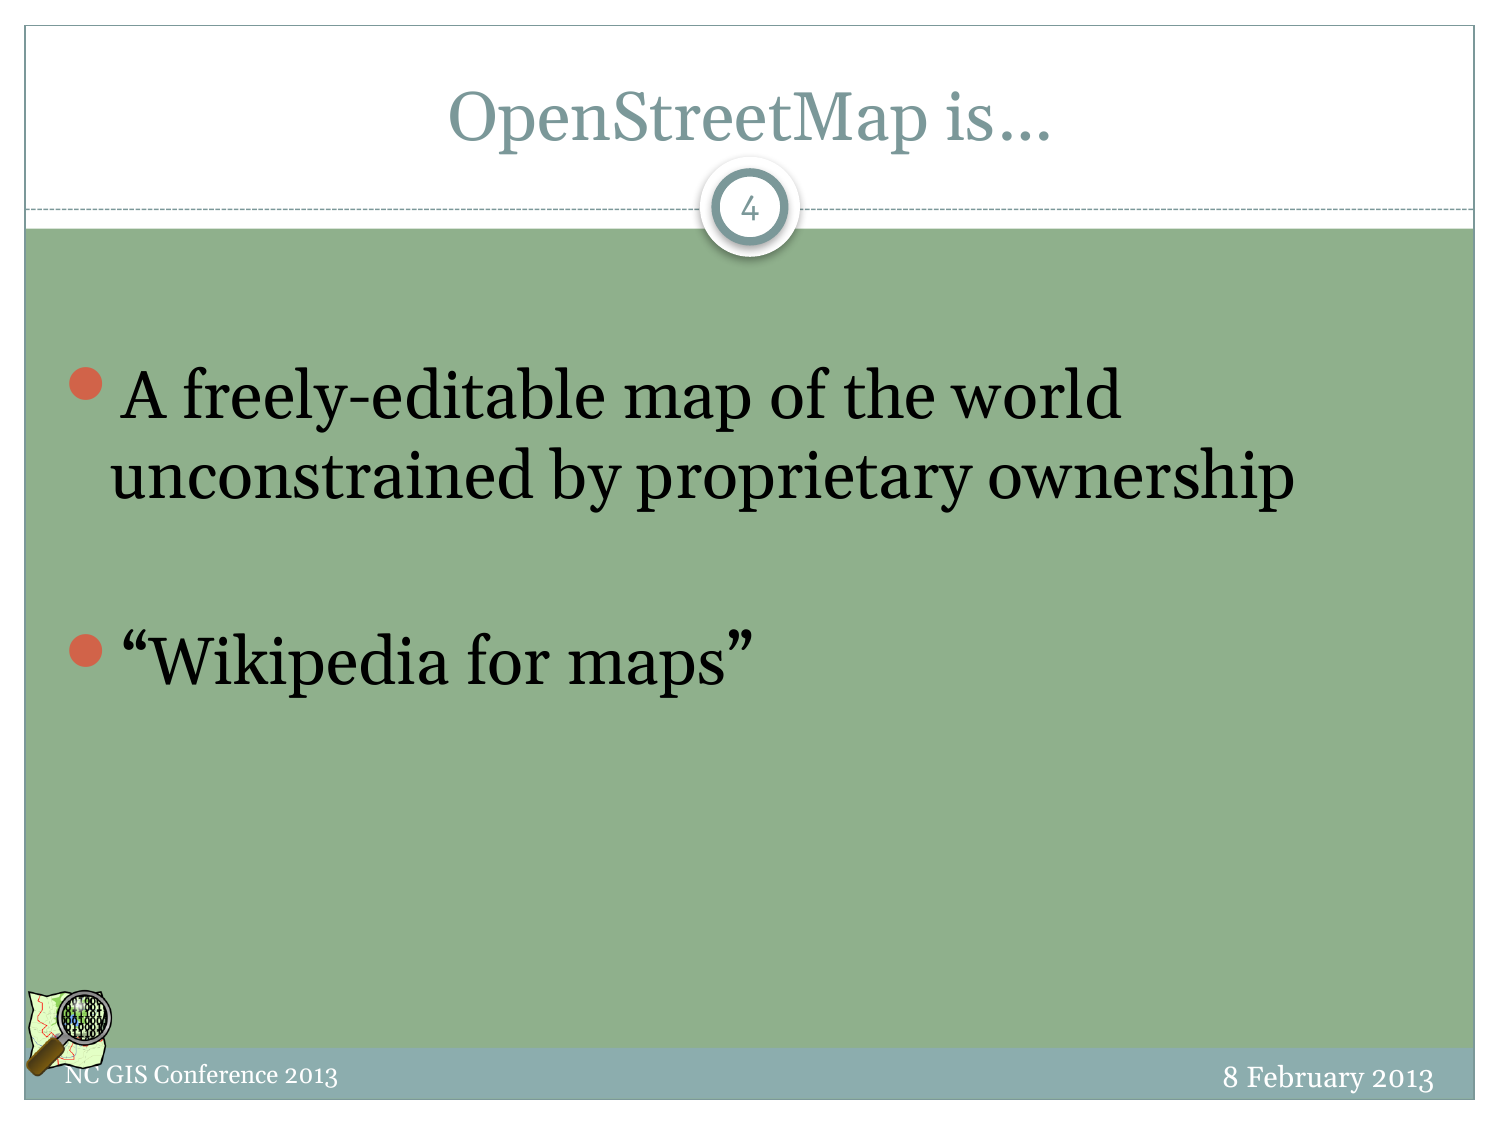

# OpenStreetMap is…
4

A freely-editable map of the world unconstrained by proprietary ownership

“Wikipedia for maps”

8 February 2013
NC GIS Conference 2013